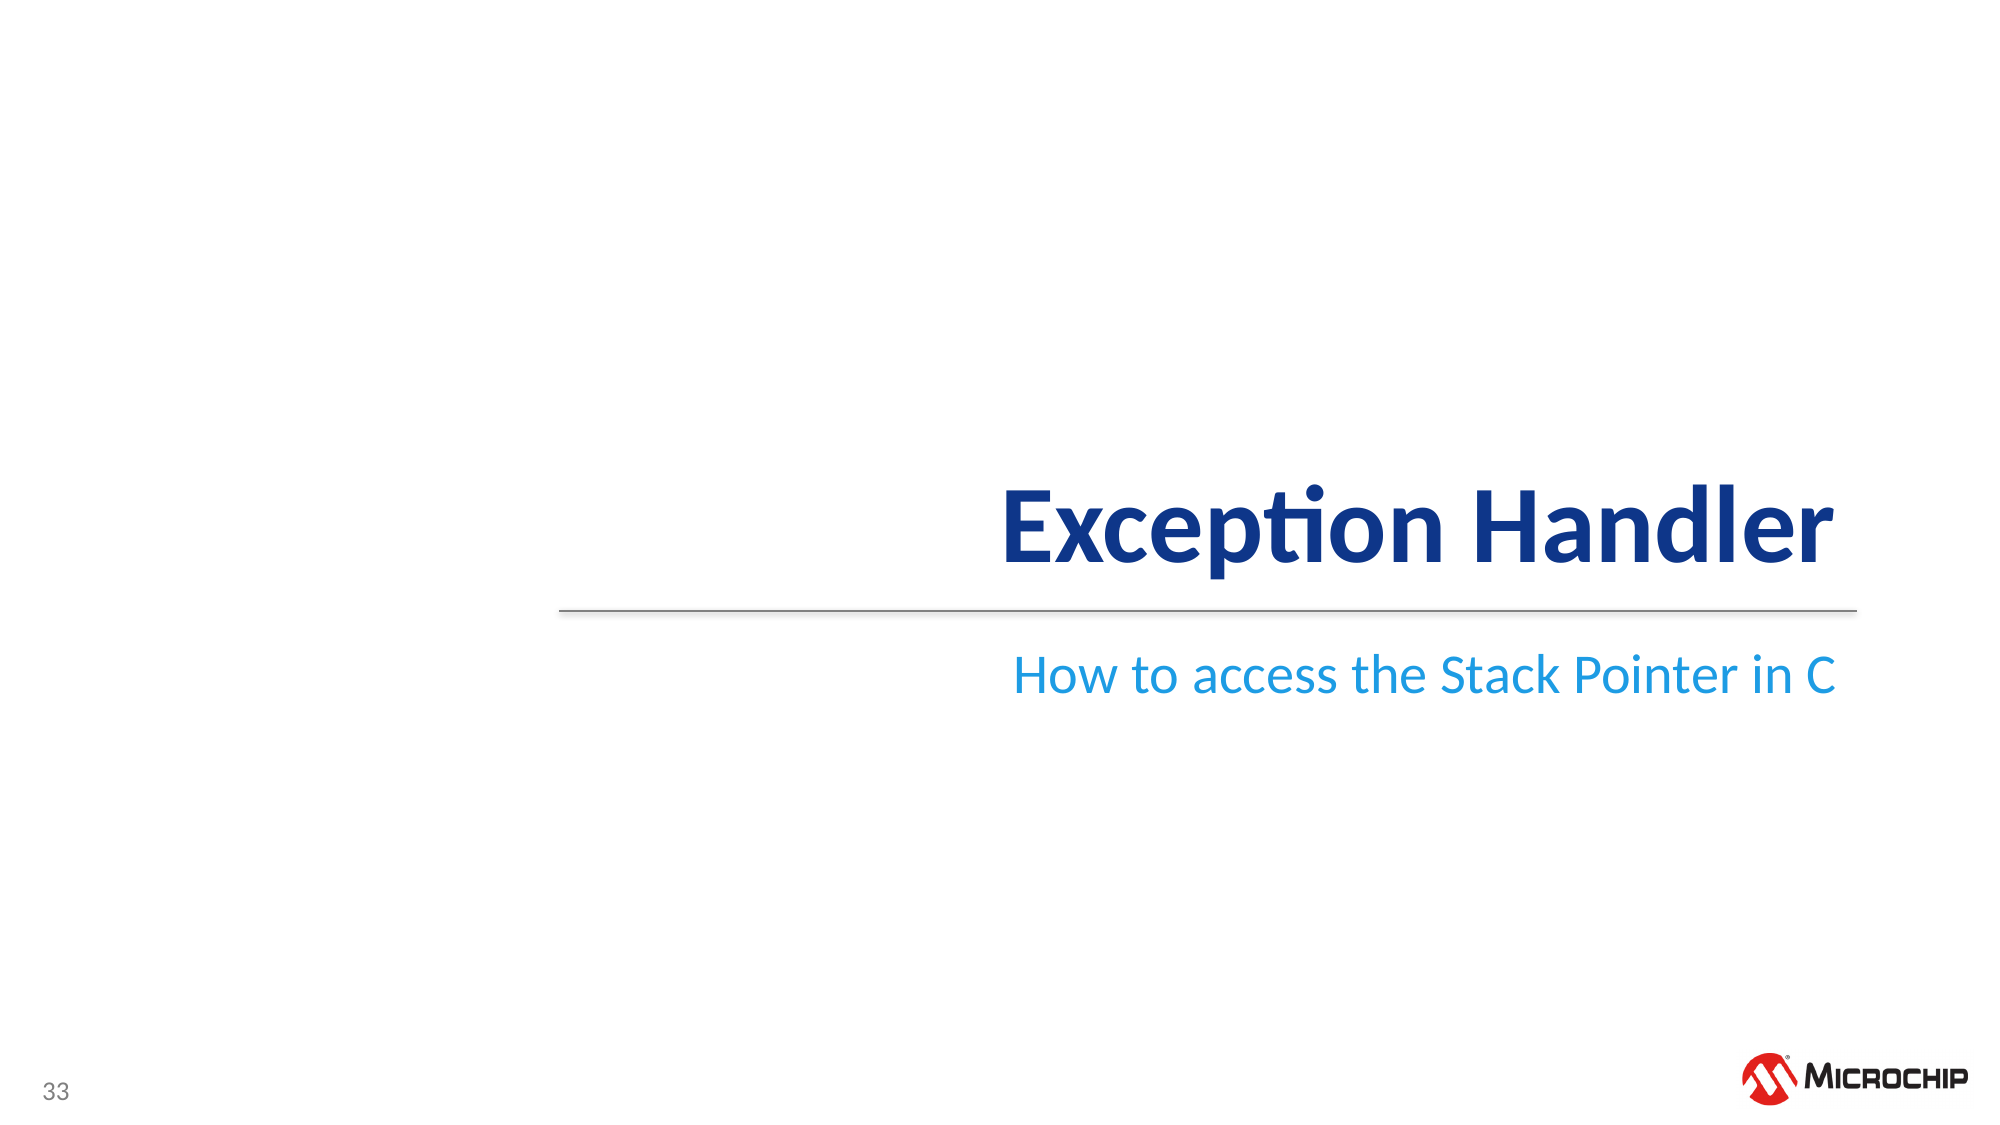

# Exception Handler
How to access the Stack Pointer in C